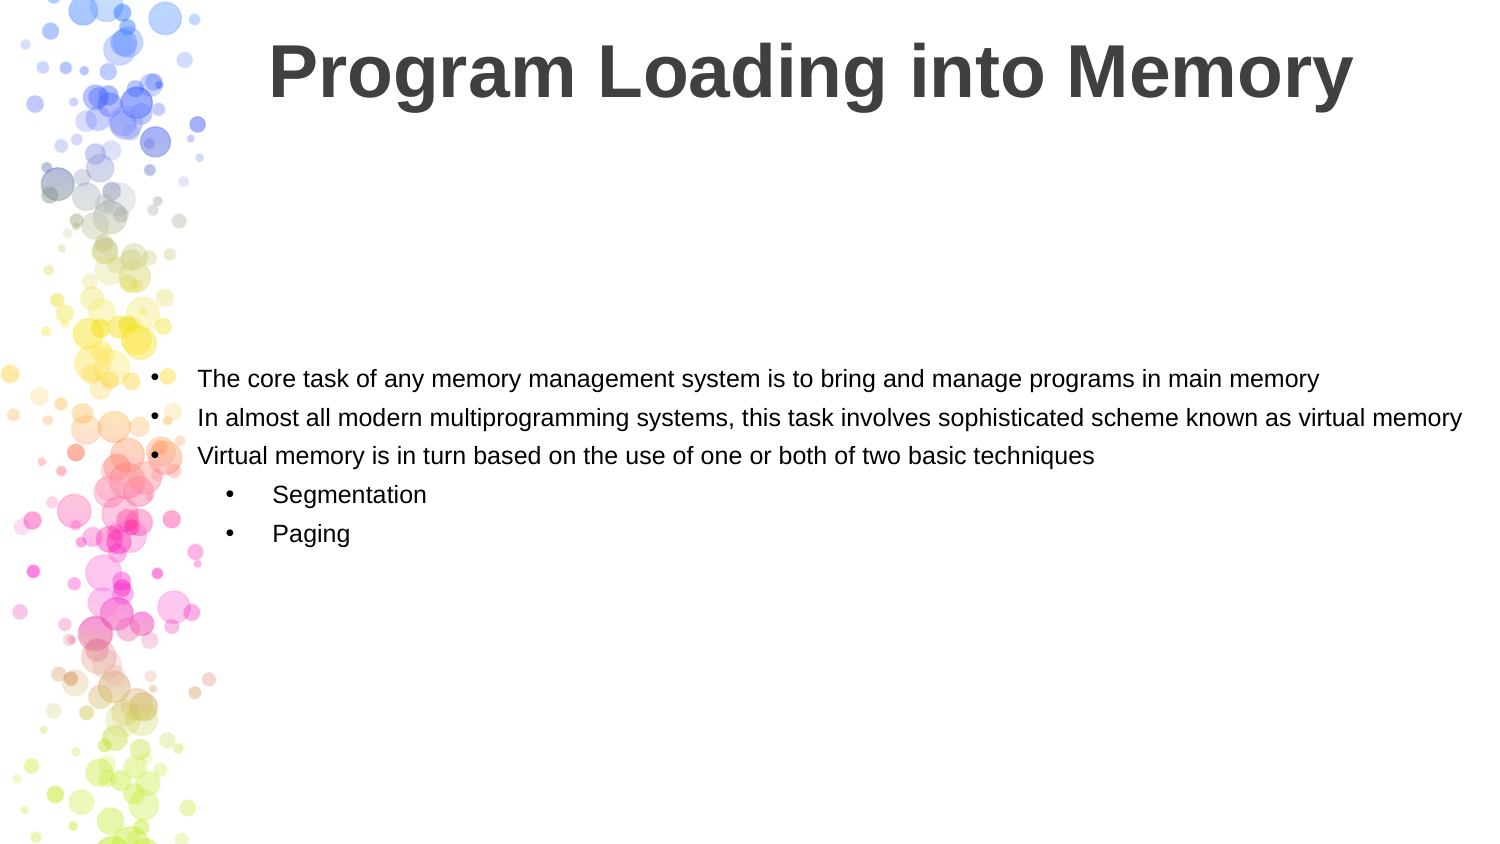

# Program Loading into Memory
The core task of any memory management system is to bring and manage programs in main memory
In almost all modern multiprogramming systems, this task involves sophisticated scheme known as virtual memory
Virtual memory is in turn based on the use of one or both of two basic techniques
Segmentation
Paging